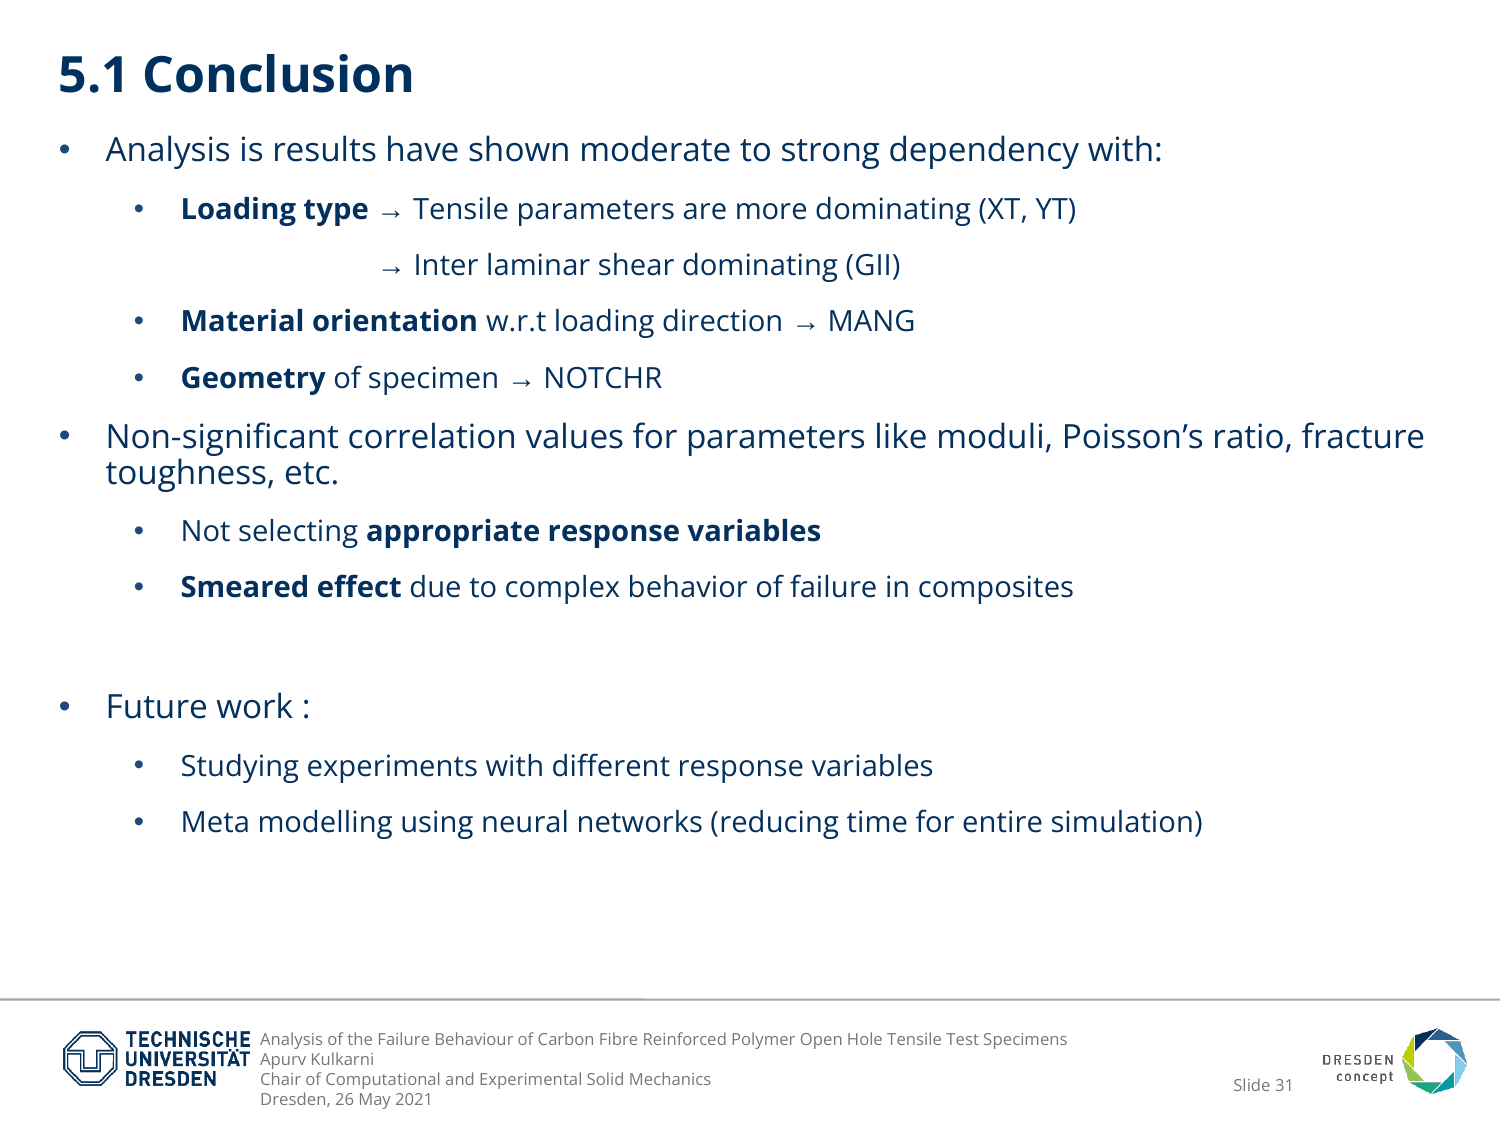

# 5.1 Conclusion

Analysis is results have shown moderate to strong dependency with:
Loading type → Tensile parameters are more dominating (XT, YT)
→ Inter laminar shear dominating (GII)
Material orientation w.r.t loading direction → MANG
Geometry of specimen → NOTCHR
Non-significant correlation values for parameters like moduli, Poisson’s ratio, fracture toughness, etc.
Not selecting appropriate response variables
Smeared effect due to complex behavior of failure in composites

Future work :
Studying experiments with different response variables
Meta modelling using neural networks (reducing time for entire simulation)